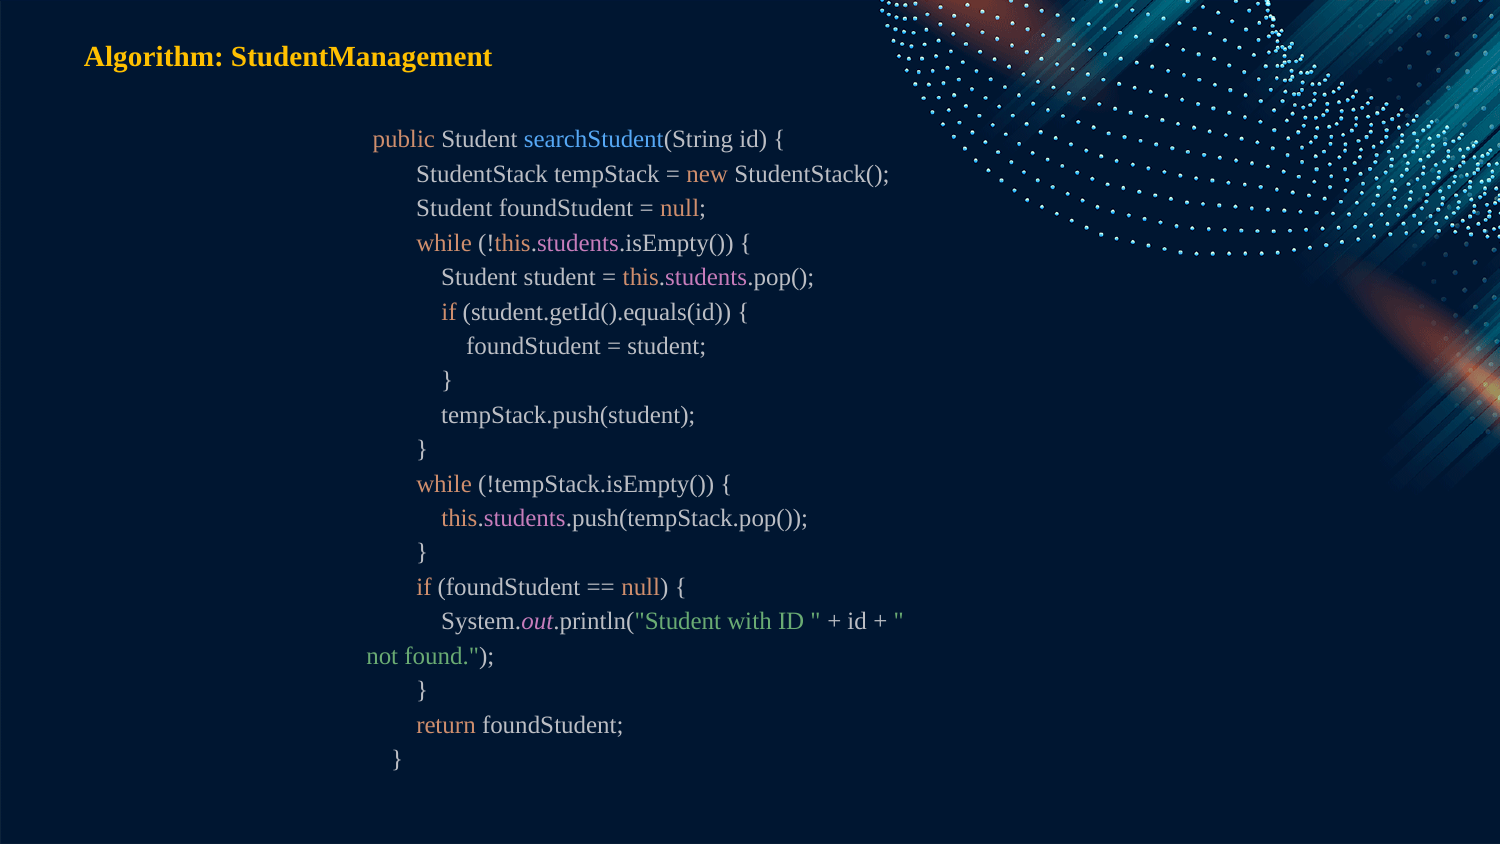

Algorithm: StudentManagement
 public Student searchStudent(String id) {
        StudentStack tempStack = new StudentStack();
        Student foundStudent = null;
        while (!this.students.isEmpty()) {
            Student student = this.students.pop();
            if (student.getId().equals(id)) {
                foundStudent = student;
            }
            tempStack.push(student);
        }
        while (!tempStack.isEmpty()) {
            this.students.push(tempStack.pop());
        }
        if (foundStudent == null) {
            System.out.println("Student with ID " + id + " not found.");
        }
        return foundStudent;
    }